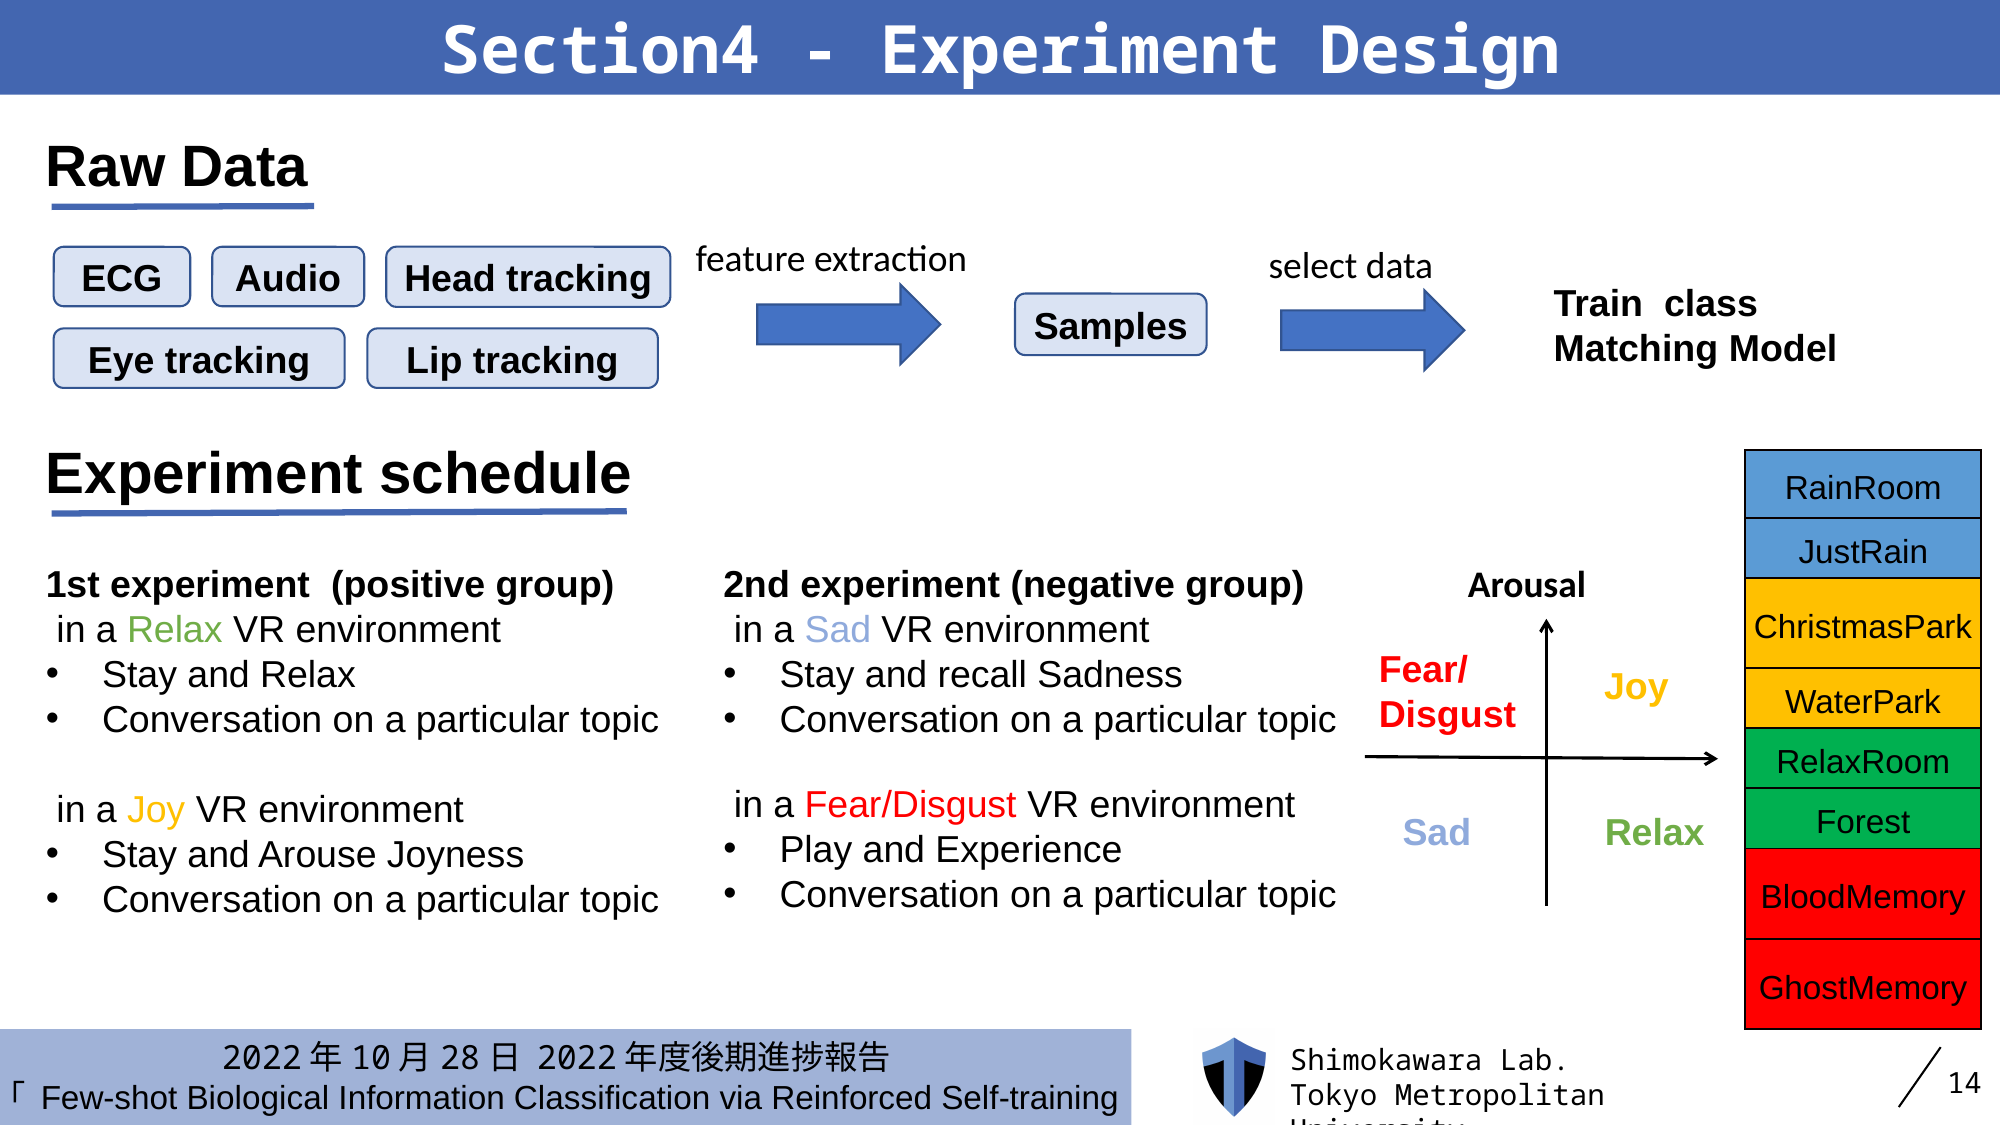

Section4 - Experiment Design
Raw Data
feature extraction
select data
ECG
Audio
Head tracking
Eye tracking
Lip tracking
Train  class
Matching Model

Samples
Experiment schedule
| RainRoom |
| --- |
| JustRain |
| ChristmasPark |
| WaterPark |
| RelaxRoom |
| Forest |
| BloodMemory |
| GhostMemory |
Arousal
Fear/
Disgust
Joy
Valence
Sad
Relax
1st experiment  (positive group)
 in a Relax VR environment
Stay and Relax
Conversation on a particular topic

 in a Joy VR environment
Stay and Arouse Joyness
Conversation on a particular topic
2nd experiment (negative group)
 in a Sad VR environment
Stay and recall Sadness
Conversation on a particular topic

 in a Fear/Disgust VR environment
Play and Experience
Conversation on a particular topic
8